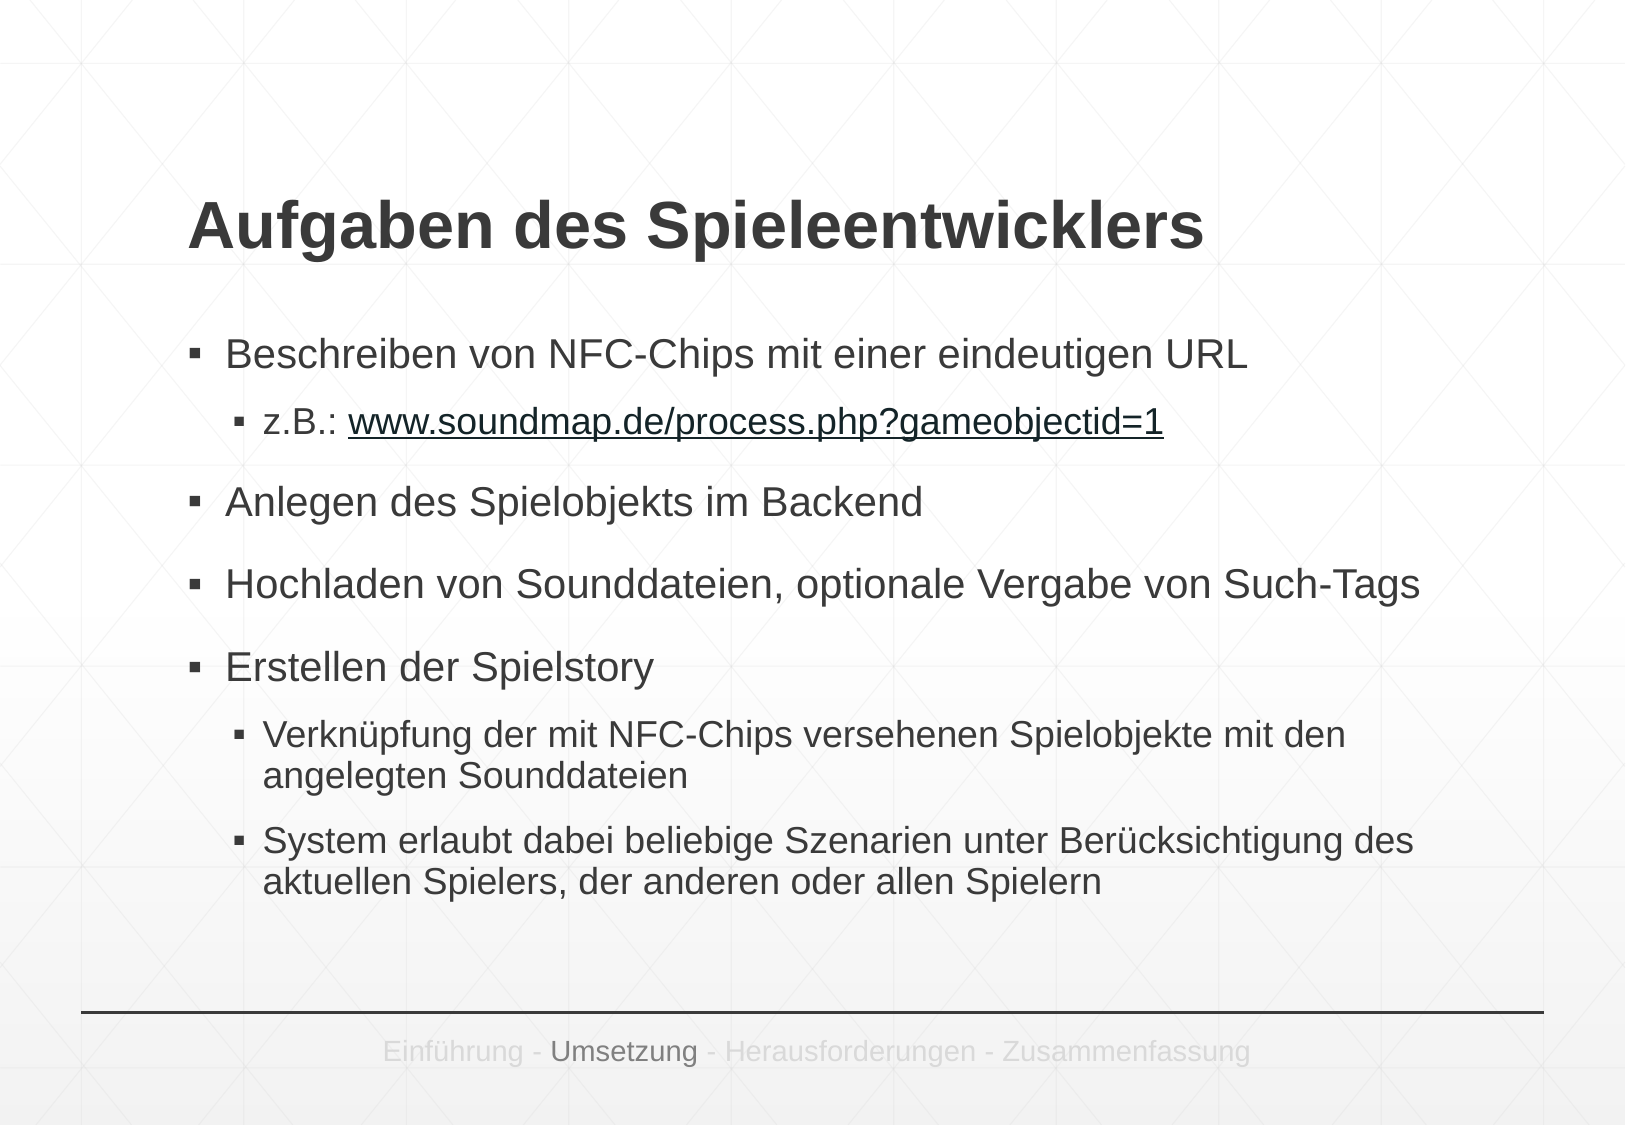

# Aufgaben des Spieleentwicklers
Beschreiben von NFC-Chips mit einer eindeutigen URL
z.B.: www.soundmap.de/process.php?gameobjectid=1
Anlegen des Spielobjekts im Backend
Hochladen von Sounddateien, optionale Vergabe von Such-Tags
Erstellen der Spielstory
Verknüpfung der mit NFC-Chips versehenen Spielobjekte mit den angelegten Sounddateien
System erlaubt dabei beliebige Szenarien unter Berücksichtigung des aktuellen Spielers, der anderen oder allen Spielern

Einführung - Umsetzung - Herausforderungen - Zusammenfassung